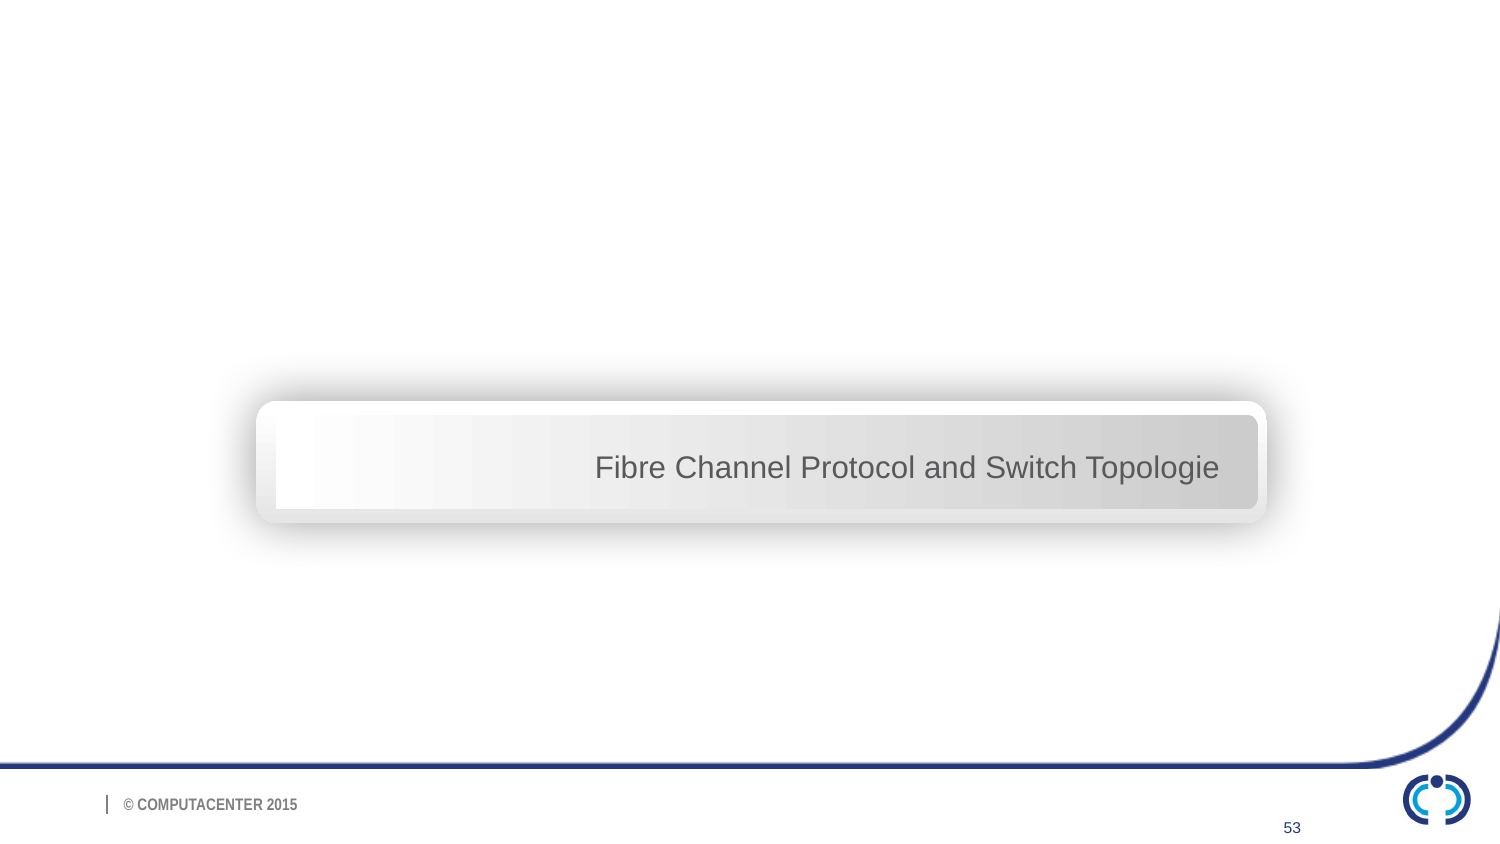

Fibre Channel Protocol and Switch Topologie
53